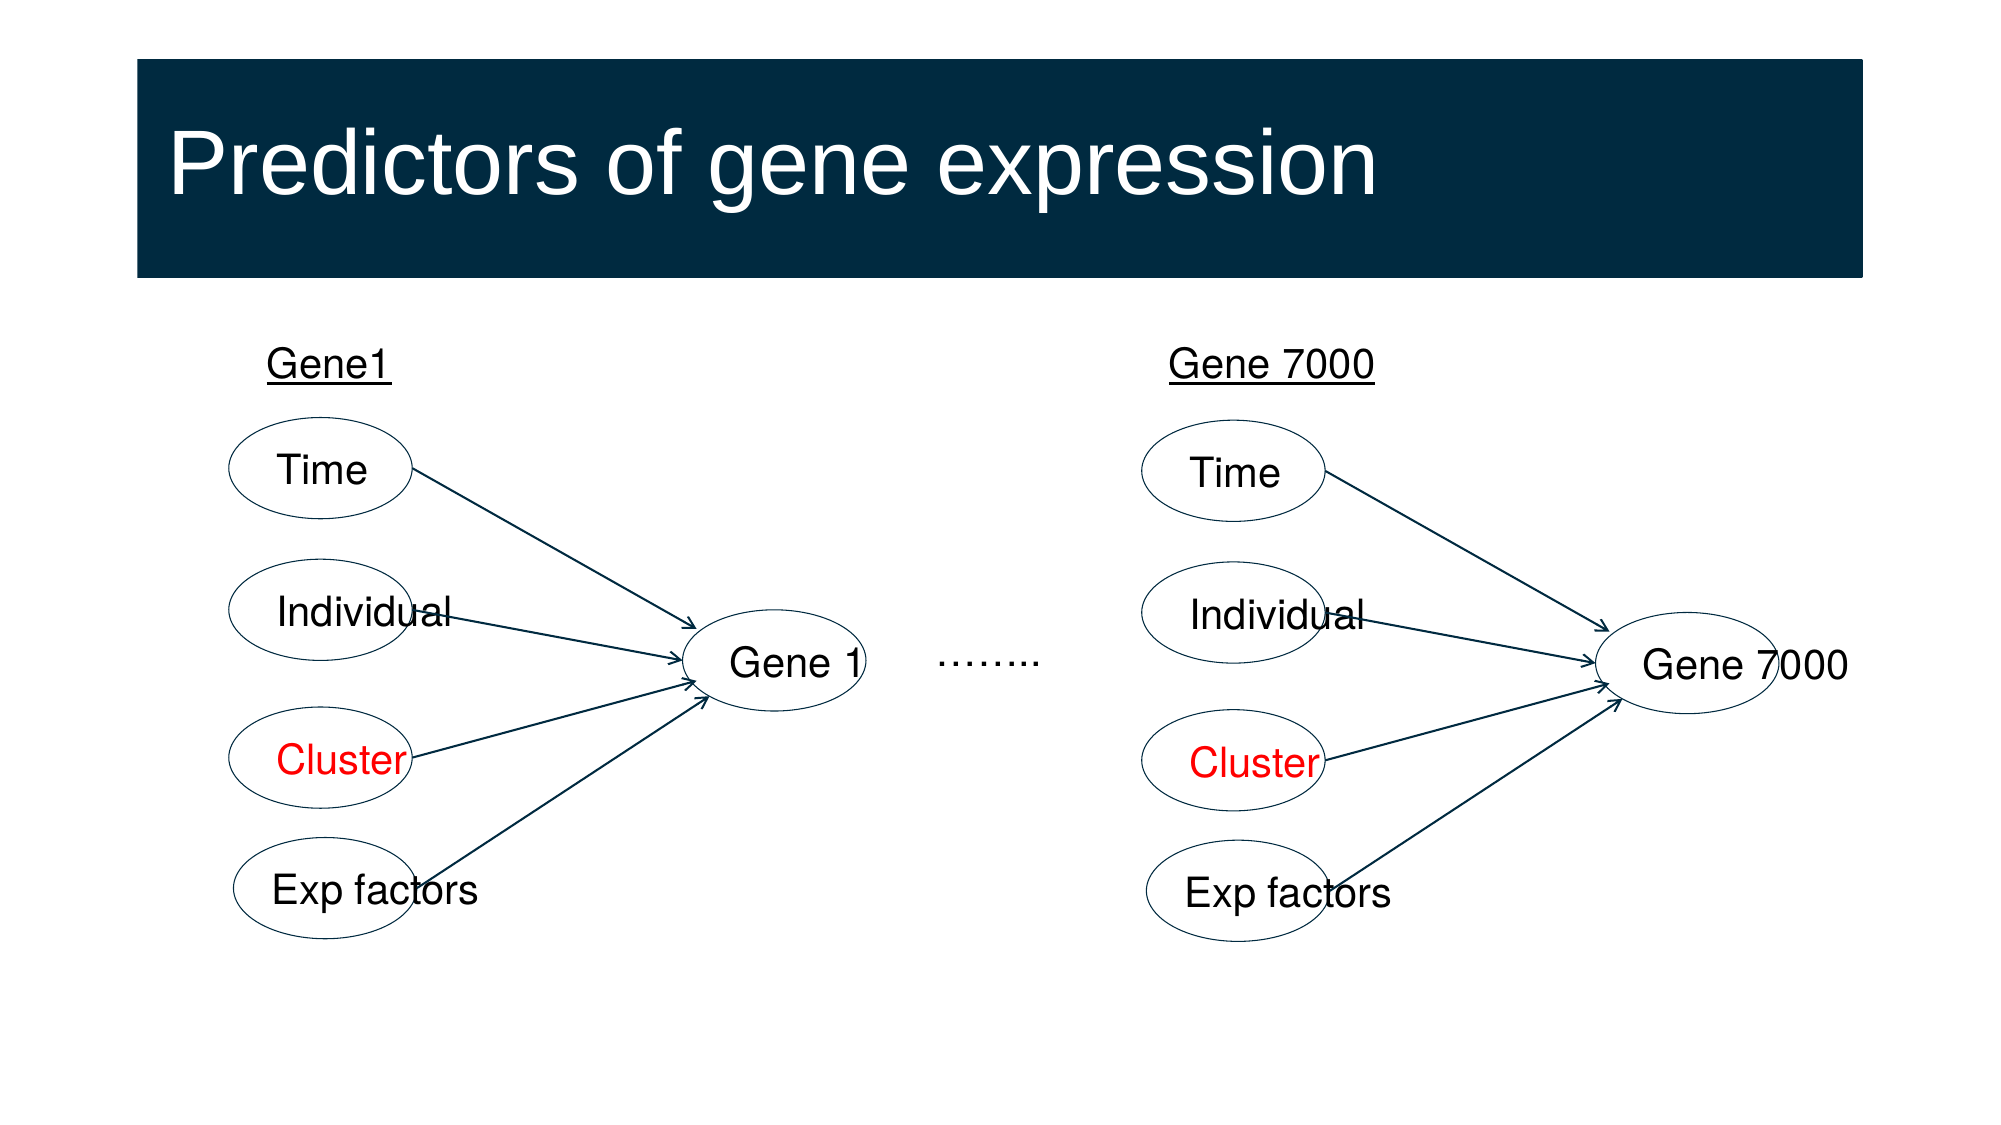

# Predictors of gene expression
Gene1
Gene 7000

Time

Individual

Gene 1

Cluster

Exp factors

Time

Individual

Gene 7000

Cluster

Exp factors
……..